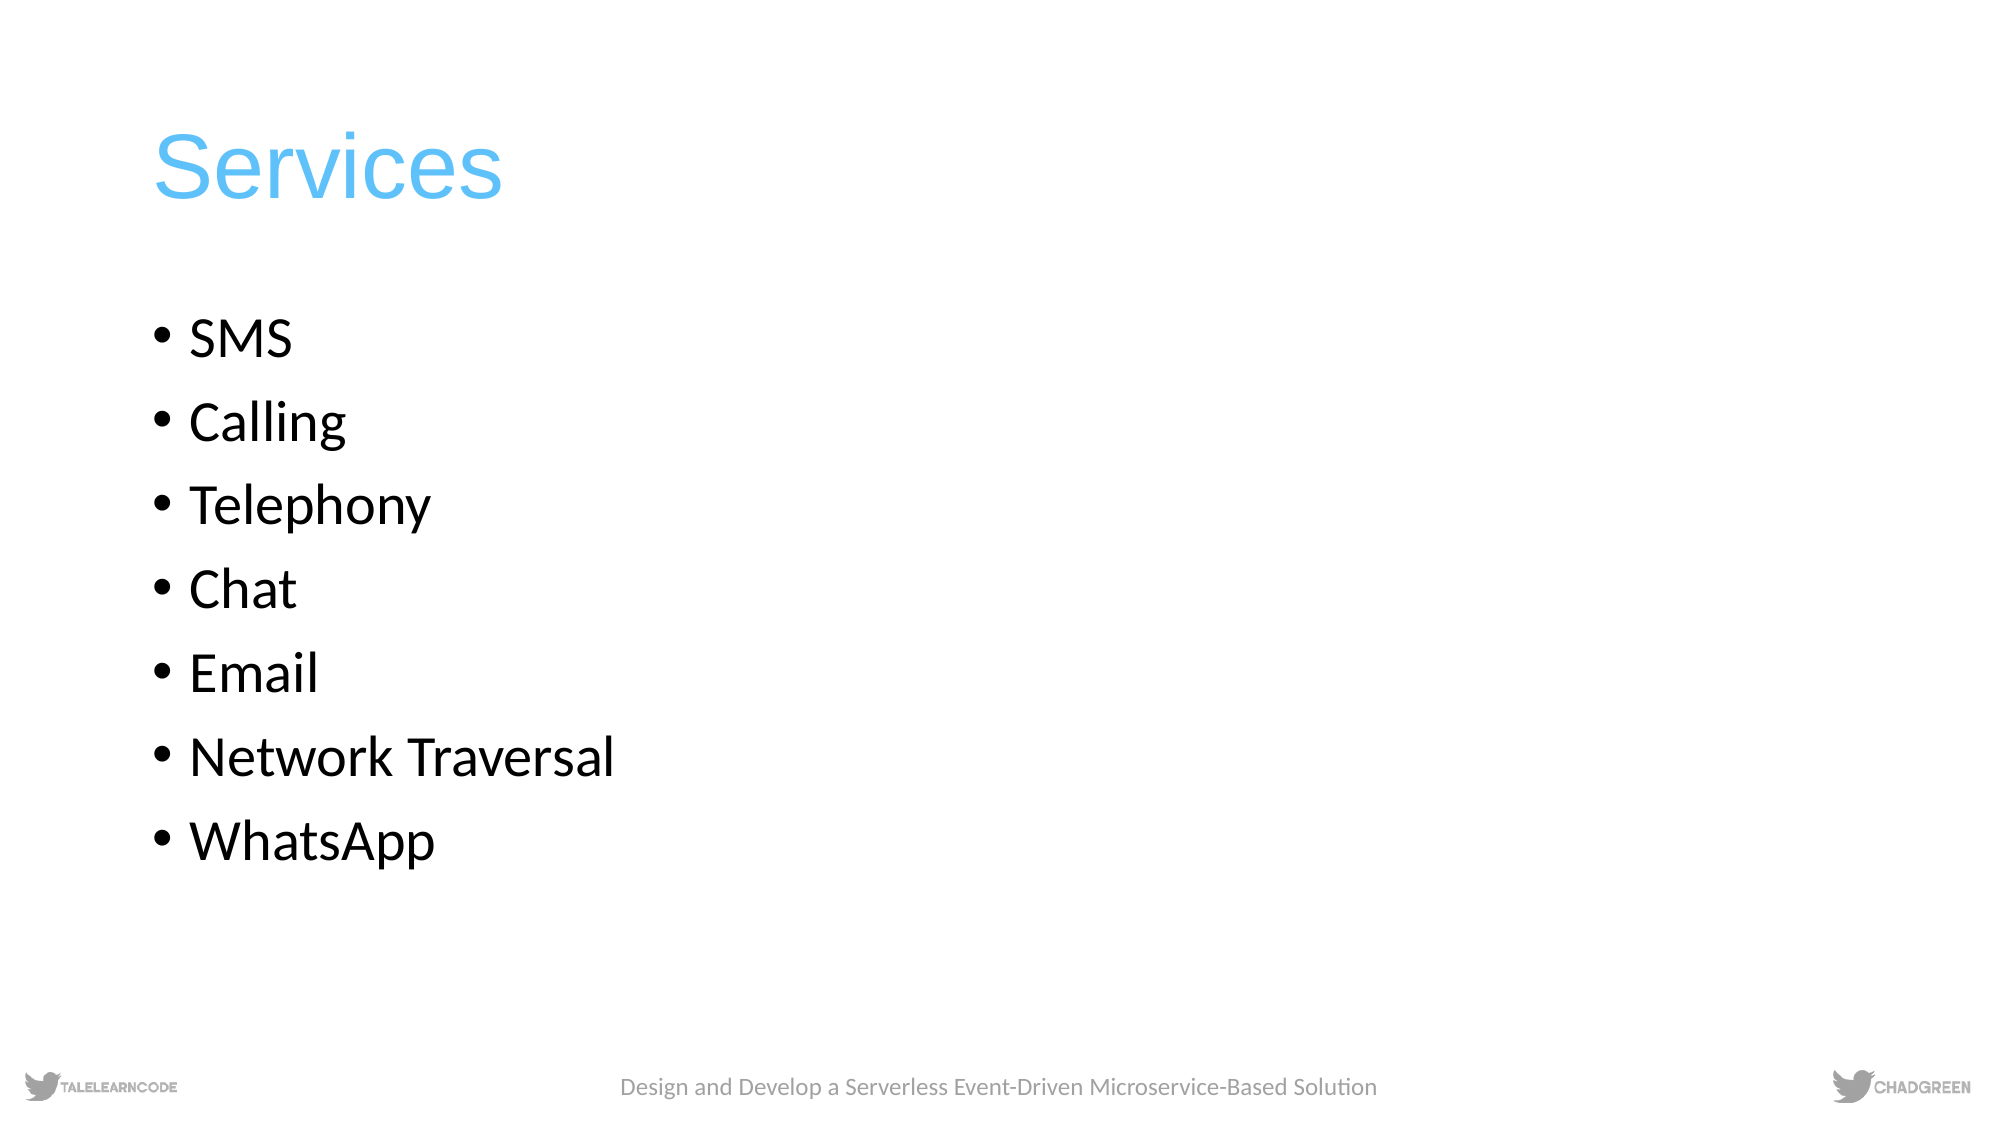

# Services
SMS
Calling
Telephony
Chat
Email
Network Traversal
WhatsApp